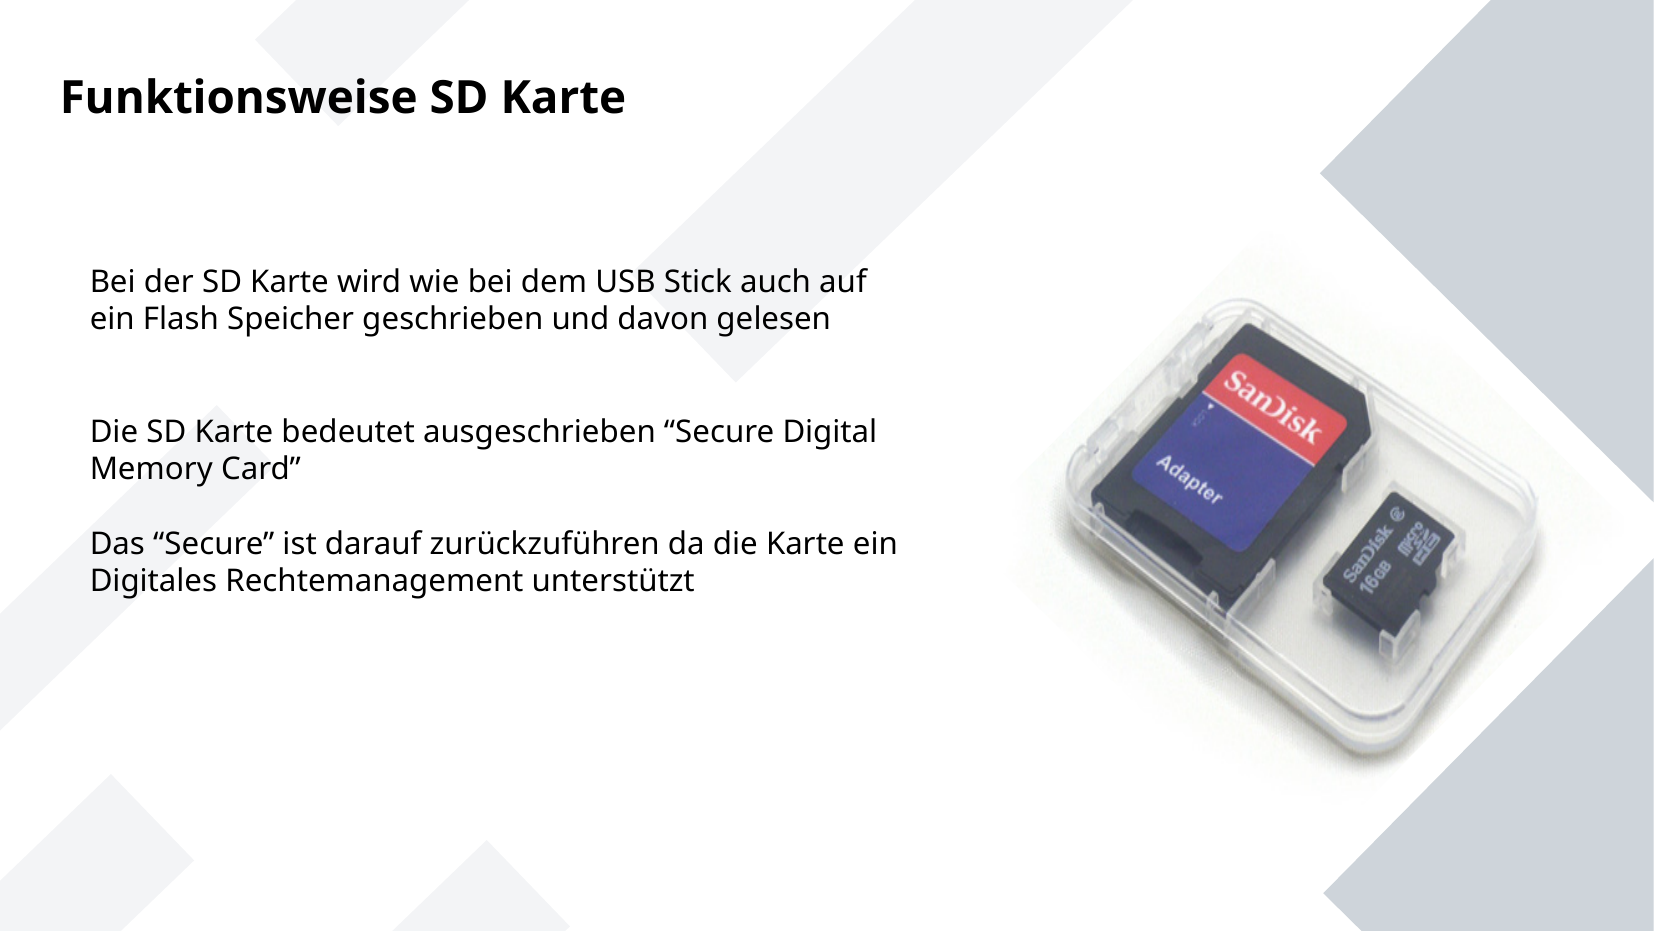

Funktionsweise SD Karte

Bei der SD Karte wird wie bei dem USB Stick auch auf ein Flash Speicher geschrieben und davon gelesen

Die SD Karte bedeutet ausgeschrieben “Secure Digital Memory Card”

Das “Secure” ist darauf zurückzuführen da die Karte ein Digitales Rechtemanagement unterstützt